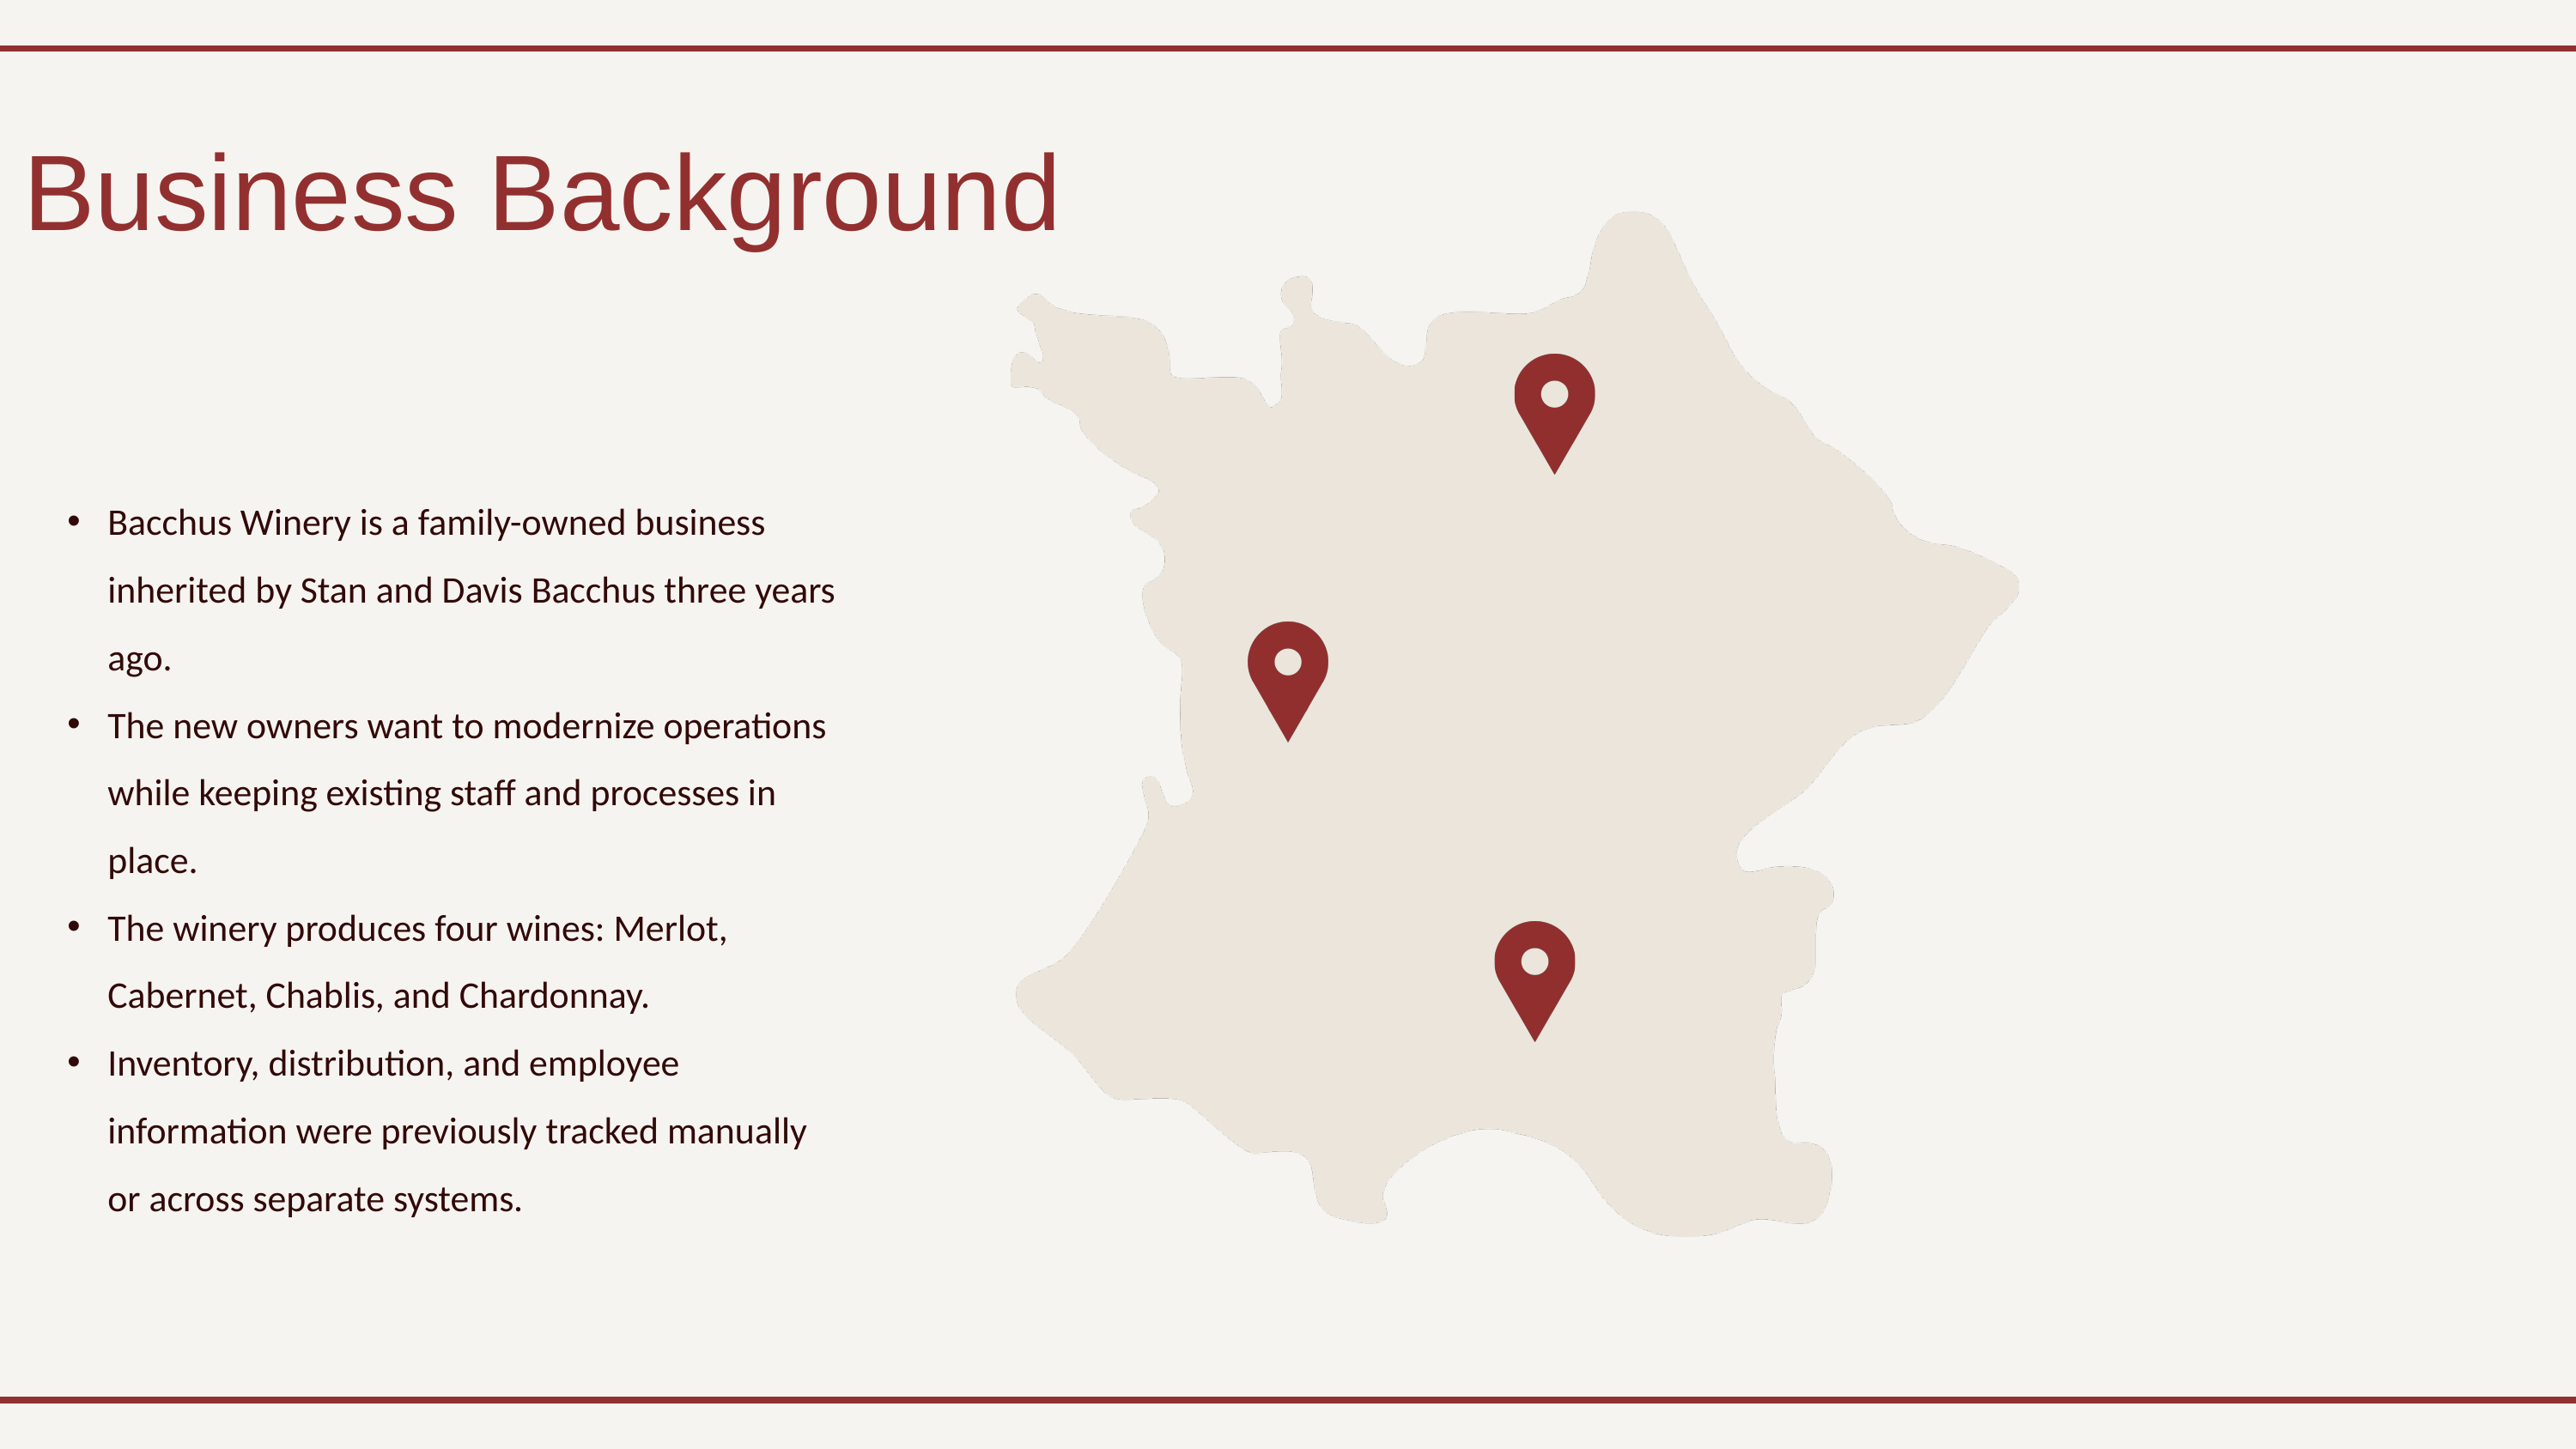

Business Background

Bacchus Winery is a family-owned business inherited by Stan and Davis Bacchus three years ago.
The new owners want to modernize operations while keeping existing staff and processes in place.
The winery produces four wines: Merlot, Cabernet, Chablis, and Chardonnay.
Inventory, distribution, and employee information were previously tracked manually or across separate systems.